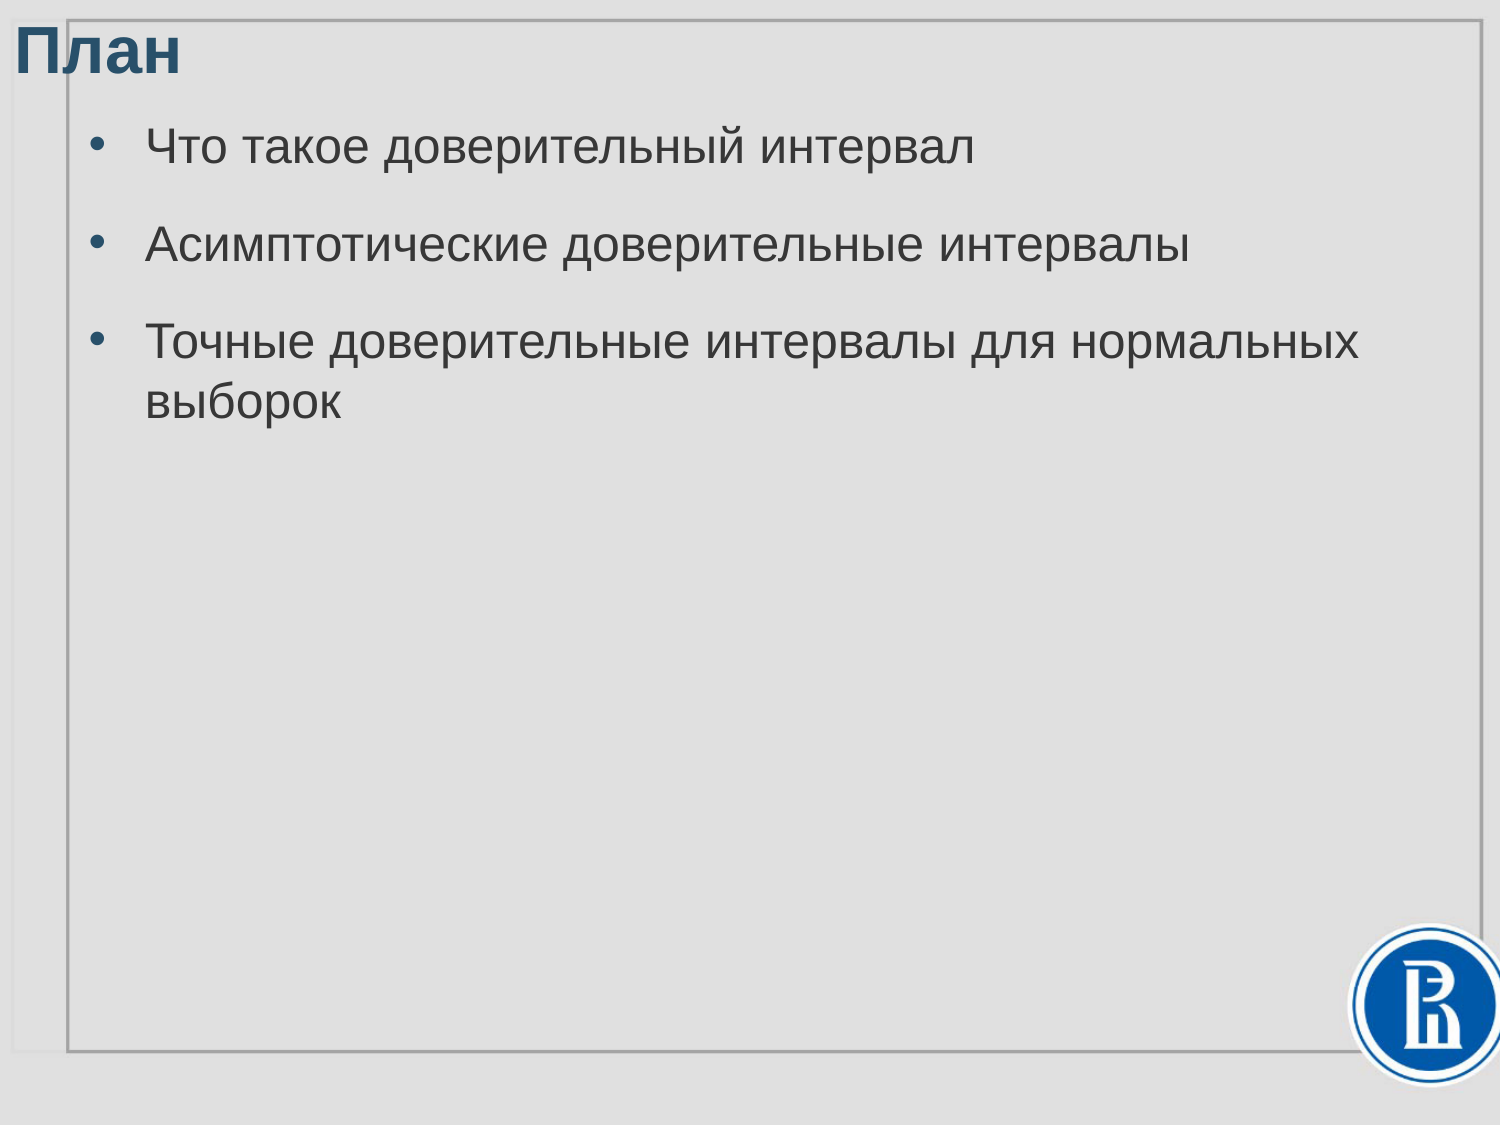

План
Что такое доверительный интервал
Асимптотические доверительные интервалы
Точные доверительные интервалы для нормальных выборок